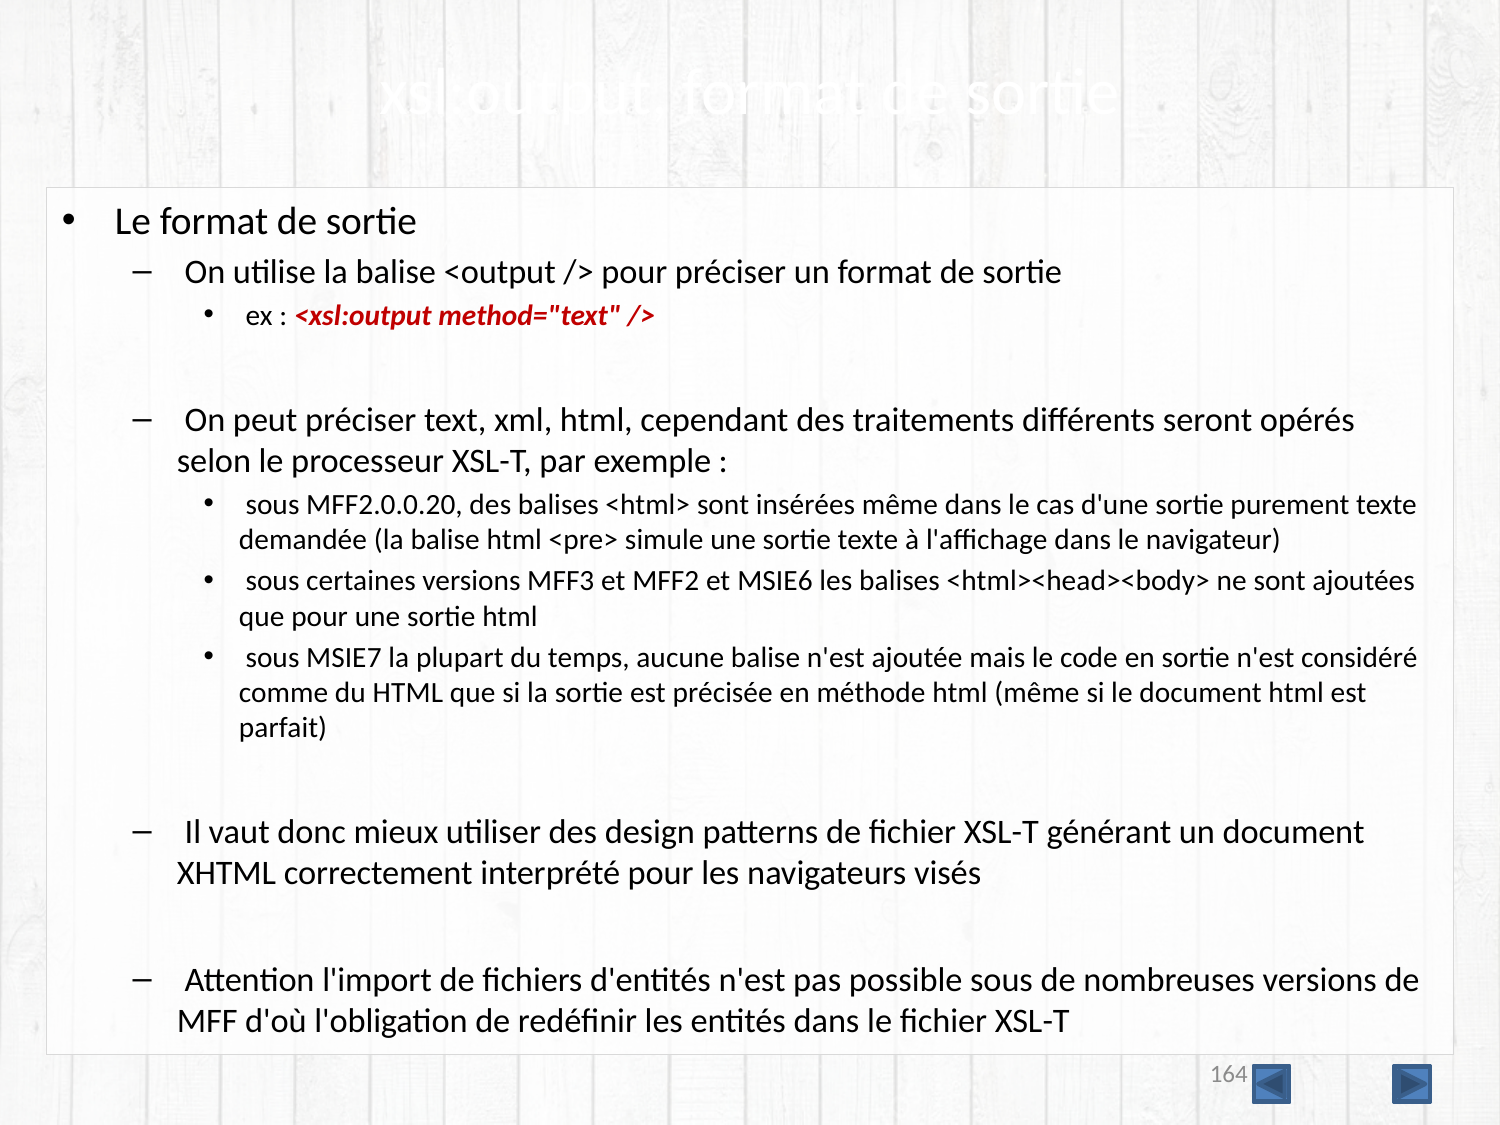

# xsl:output, format de sortie
Le format de sortie
 On utilise la balise <output /> pour préciser un format de sortie
 ex : <xsl:output method="text" />

 On peut préciser text, xml, html, cependant des traitements différents seront opérés selon le processeur XSL-T, par exemple :
 sous MFF2.0.0.20, des balises <html> sont insérées même dans le cas d'une sortie purement texte demandée (la balise html <pre> simule une sortie texte à l'affichage dans le navigateur)
 sous certaines versions MFF3 et MFF2 et MSIE6 les balises <html><head><body> ne sont ajoutées que pour une sortie html
 sous MSIE7 la plupart du temps, aucune balise n'est ajoutée mais le code en sortie n'est considéré comme du HTML que si la sortie est précisée en méthode html (même si le document html est parfait)

 Il vaut donc mieux utiliser des design patterns de fichier XSL-T générant un document XHTML correctement interprété pour les navigateurs visés

 Attention l'import de fichiers d'entités n'est pas possible sous de nombreuses versions de MFF d'où l'obligation de redéfinir les entités dans le fichier XSL-T
164